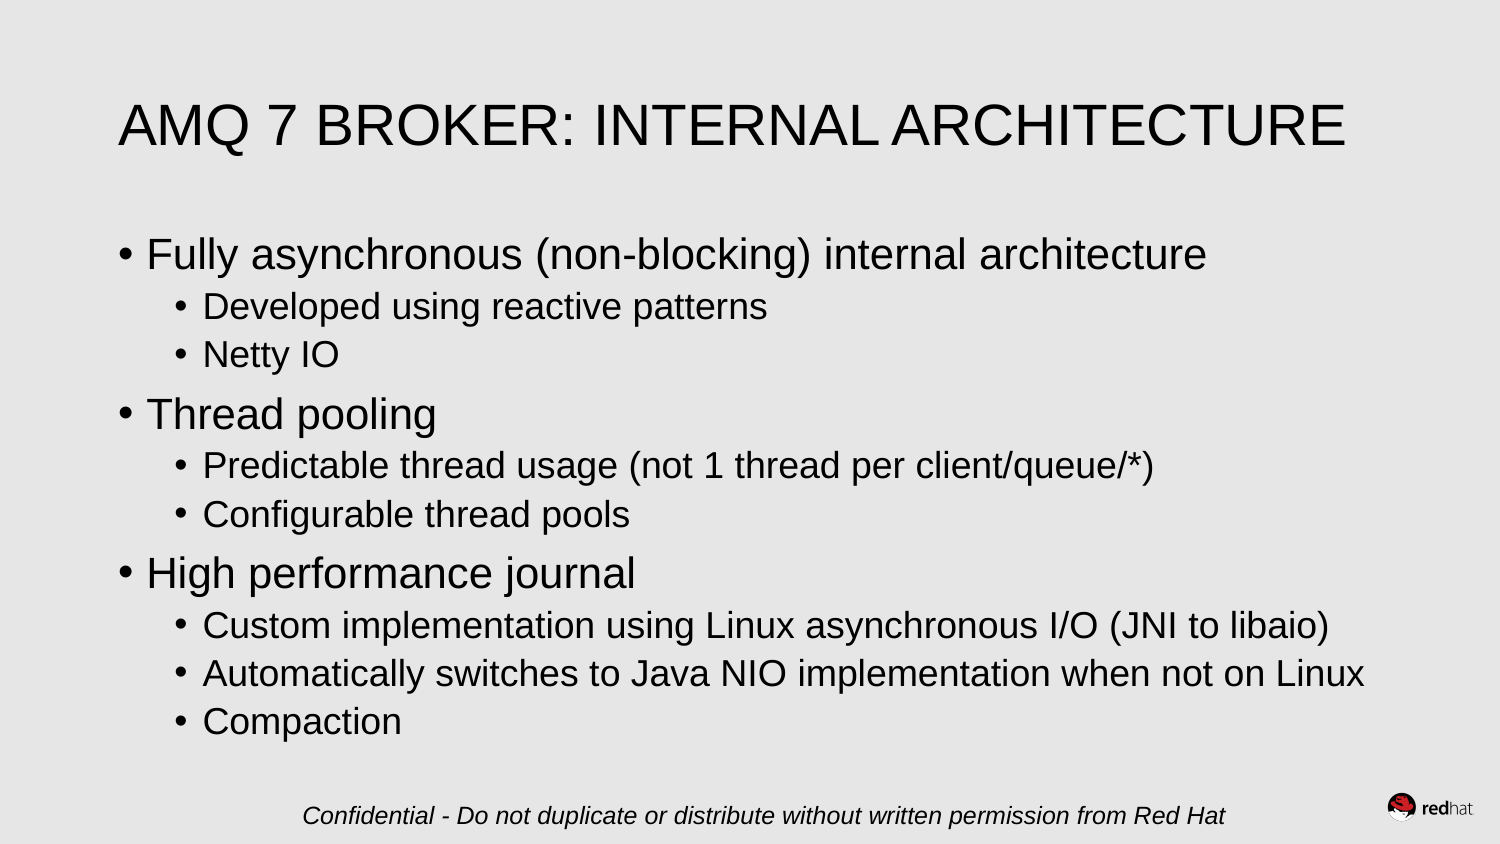

# AMQ 7 Broker: internal architecture
Fully asynchronous (non-blocking) internal architecture
Developed using reactive patterns
Netty IO
Thread pooling
Predictable thread usage (not 1 thread per client/queue/*)
Configurable thread pools
High performance journal
Custom implementation using Linux asynchronous I/O (JNI to libaio)
Automatically switches to Java NIO implementation when not on Linux
Compaction

Confidential - Do not duplicate or distribute without written permission from Red Hat